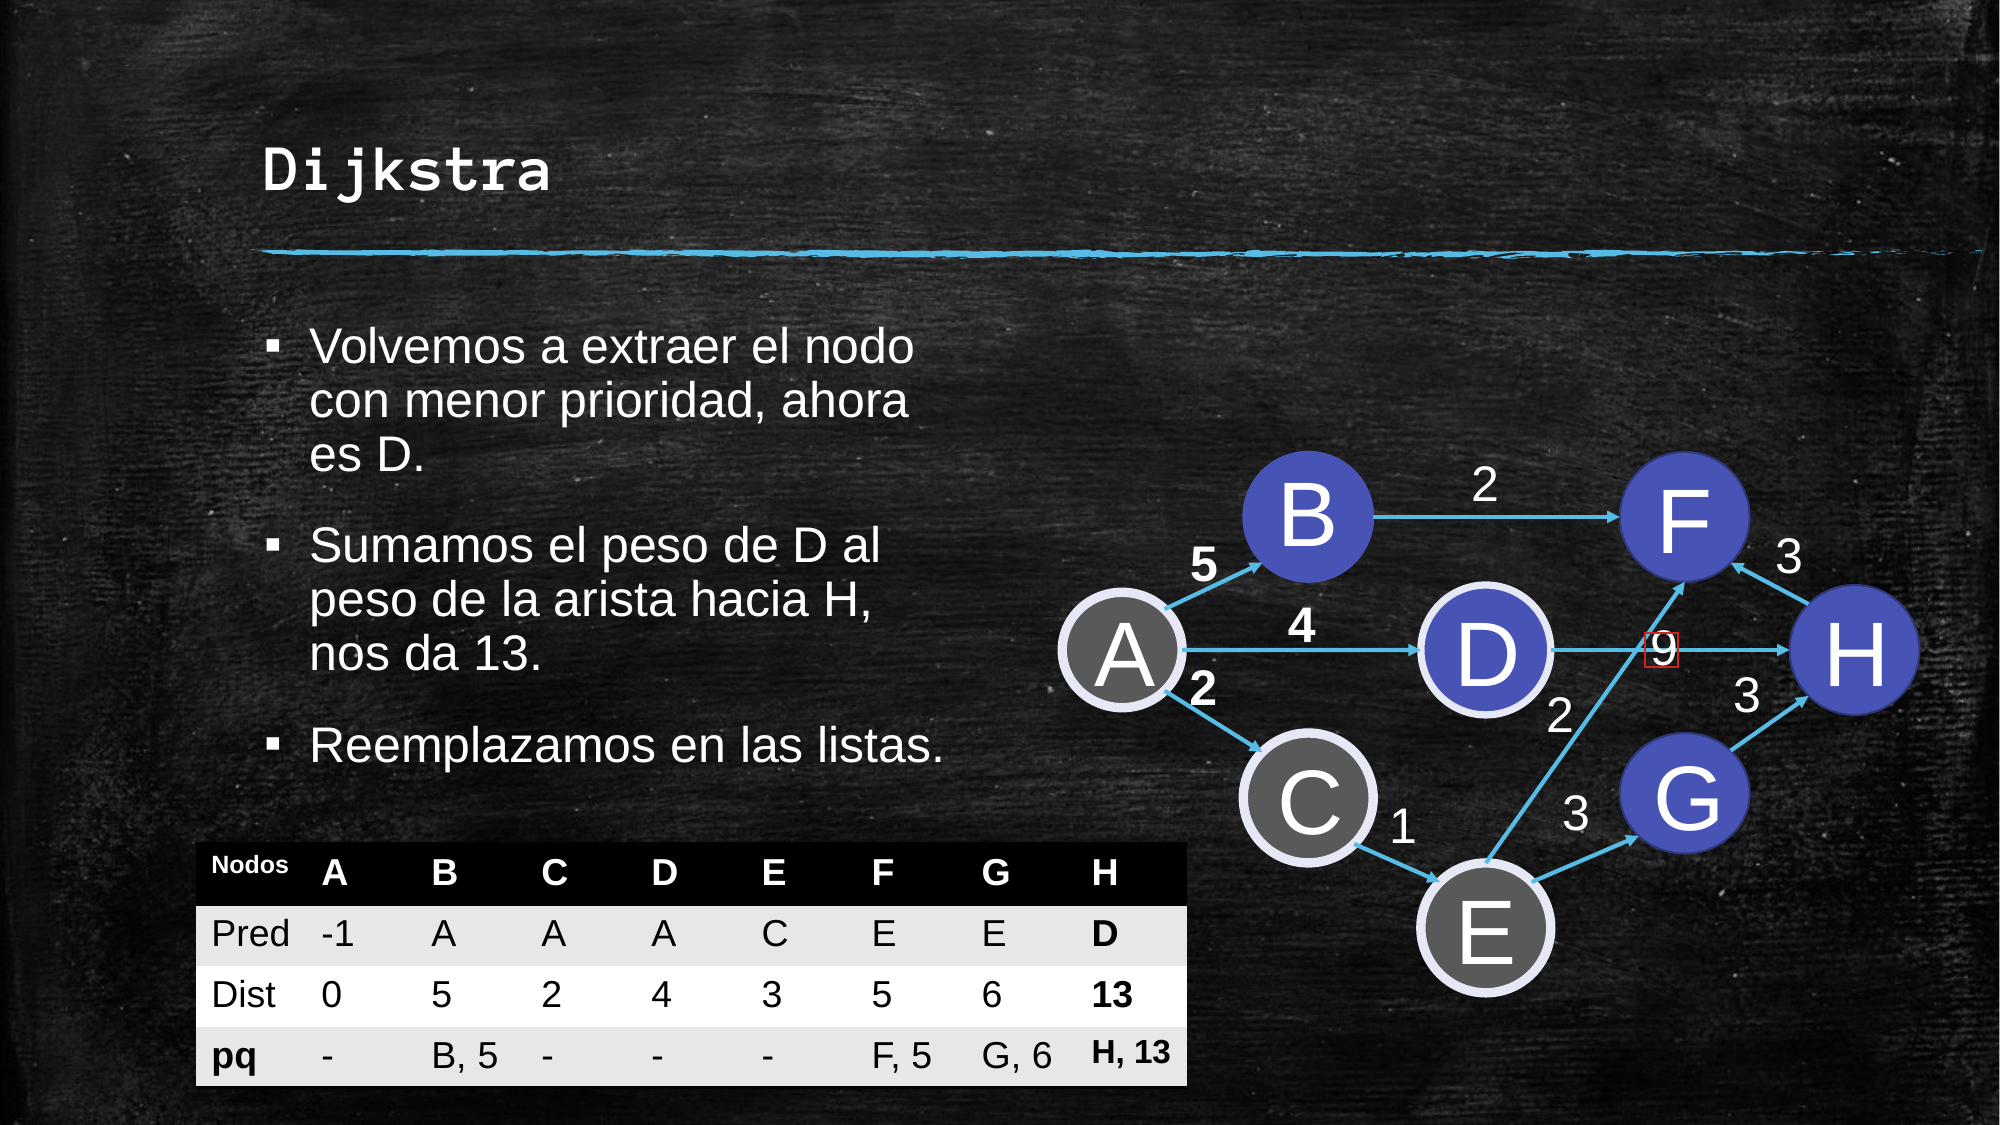

# Dijkstra
Volvemos a extraer el nodo con menor prioridad, ahora es D.
Sumamos el peso de D al peso de la arista hacia H, nos da 13.
Reemplazamos en las listas.

2
B
F
3
5
D
H
4
A
9

2
3
2
C
G
3
1
| Nodos | A | B | C | D | E | F | G | H |
| --- | --- | --- | --- | --- | --- | --- | --- | --- |
| Pred | -1 | A | A | A | C | E | E | D |
| Dist | 0 | 5 | 2 | 4 | 3 | 5 | 6 | 13 |
| pq | - | B, 5 | - | - | - | F, 5 | G, 6 | H, 13 |
E